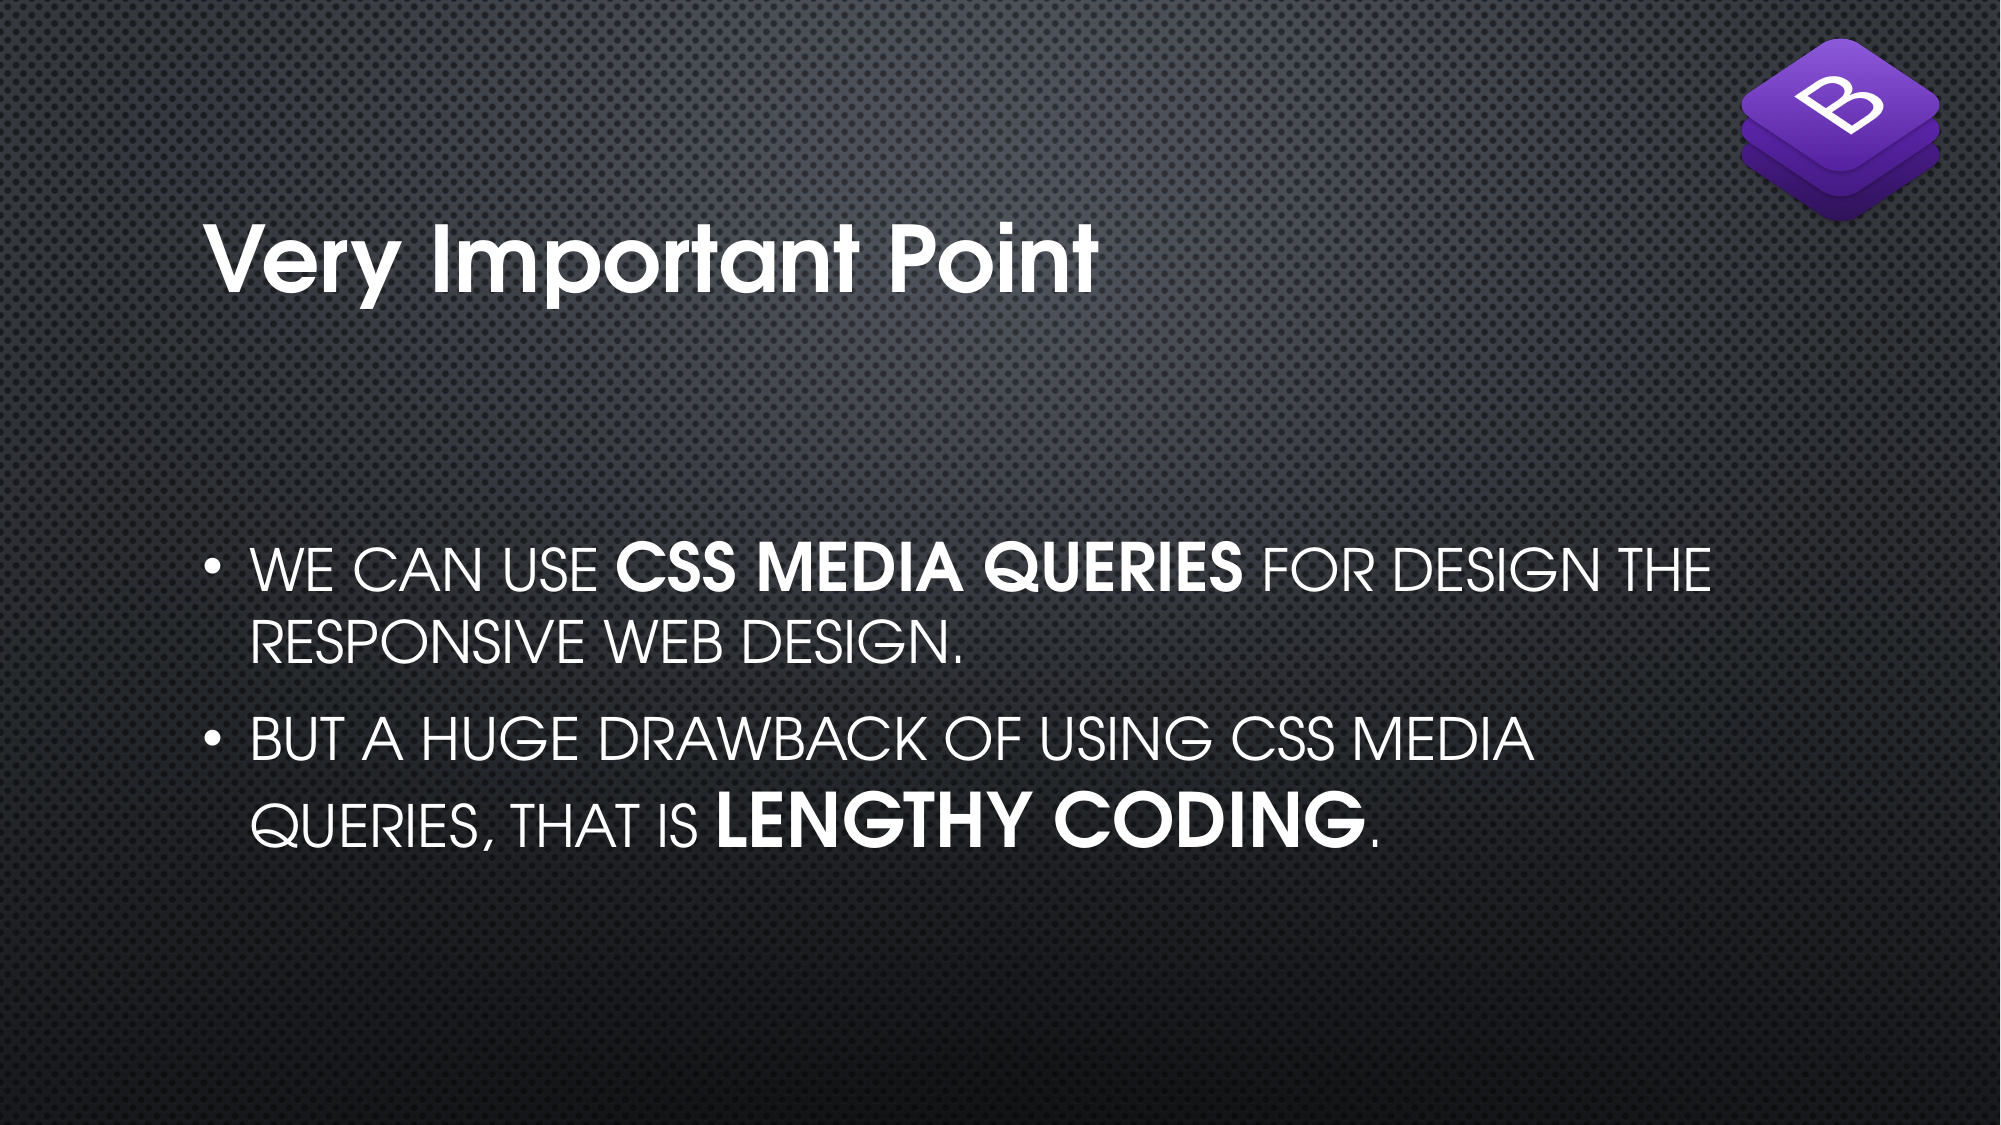

# Very Important Point
We can use css media queries for design the responsive web design.
But a huge drawback of using css media queries, that is lengthy coding.